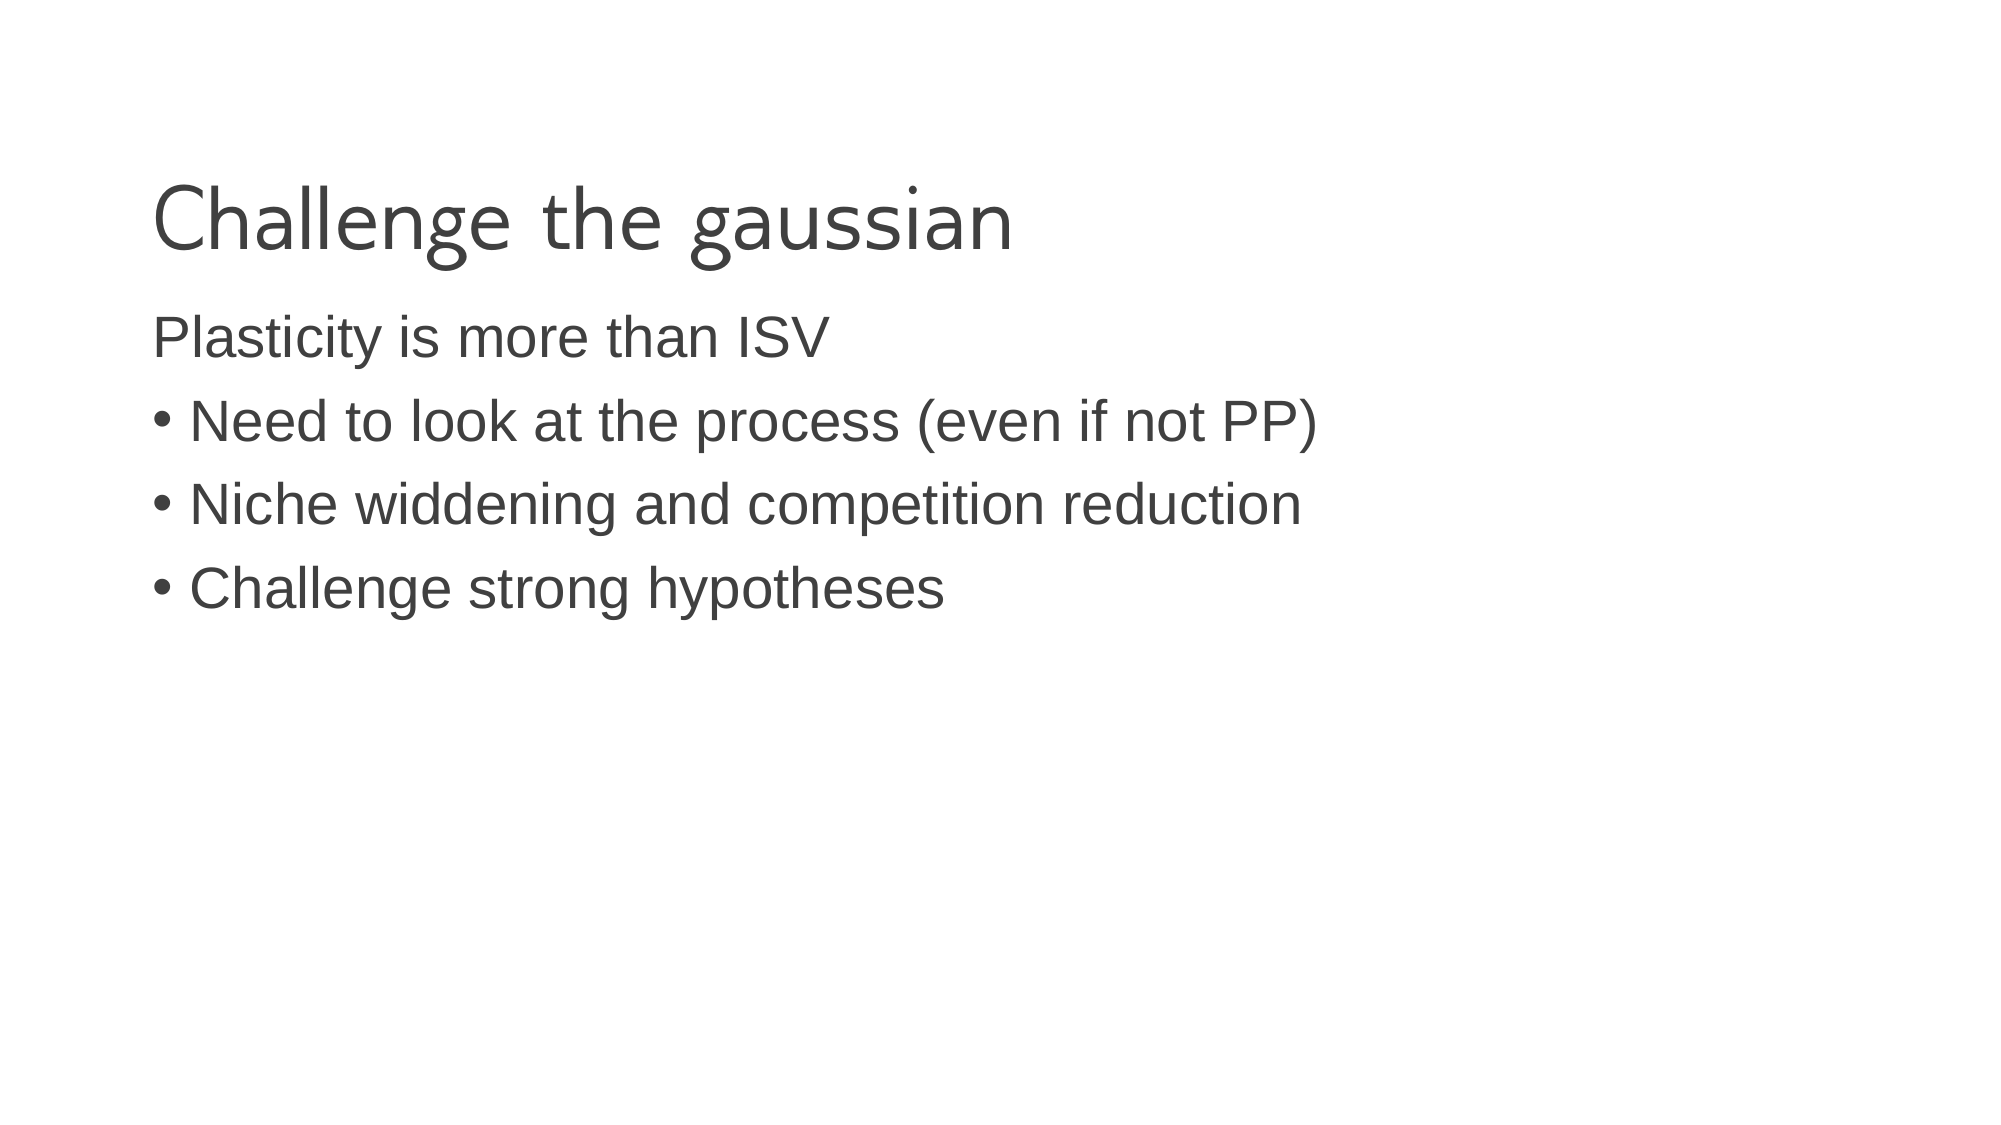

# Challenge the gaussian
Plasticity is more than ISV
Need to look at the process (even if not PP)
Niche widdening and competition reduction
Challenge strong hypotheses